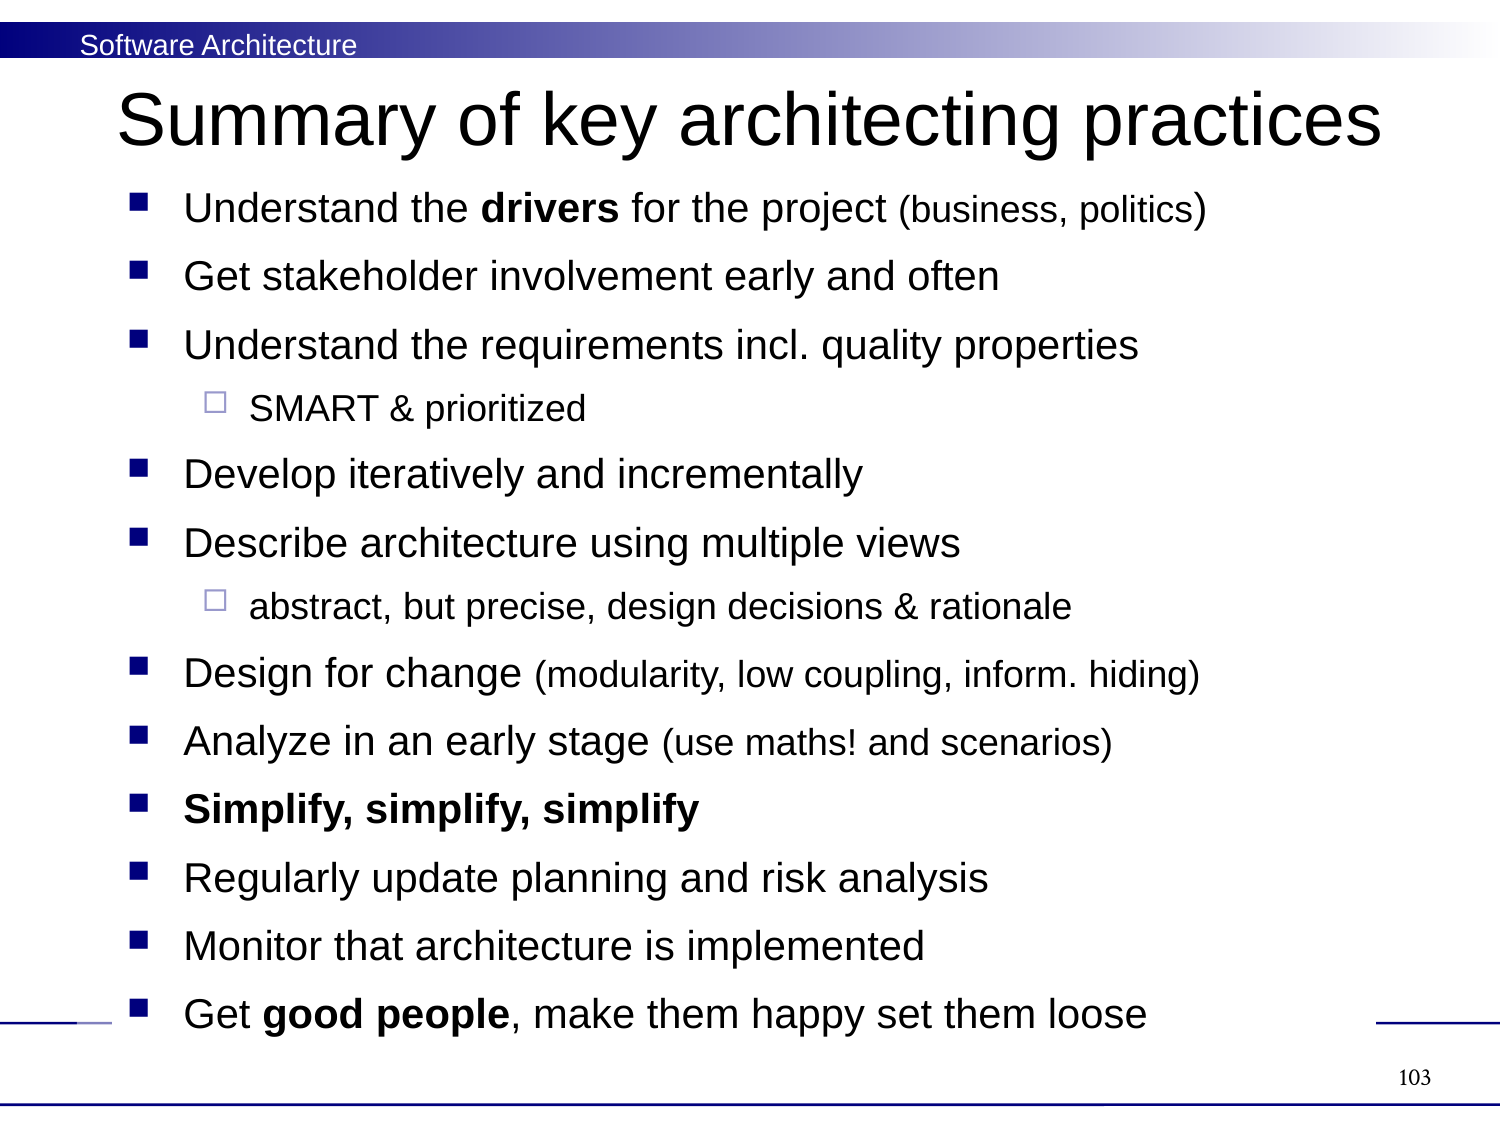

# Summary of key architecting practices
Understand the drivers for the project (business, politics)
Get stakeholder involvement early and often
Understand the requirements incl. quality properties
SMART & prioritized
Develop iteratively and incrementally
Describe architecture using multiple views
abstract, but precise, design decisions & rationale
Design for change (modularity, low coupling, inform. hiding)
Analyze in an early stage (use maths! and scenarios)
Simplify, simplify, simplify
Regularly update planning and risk analysis
Monitor that architecture is implemented
Get good people, make them happy set them loose

103